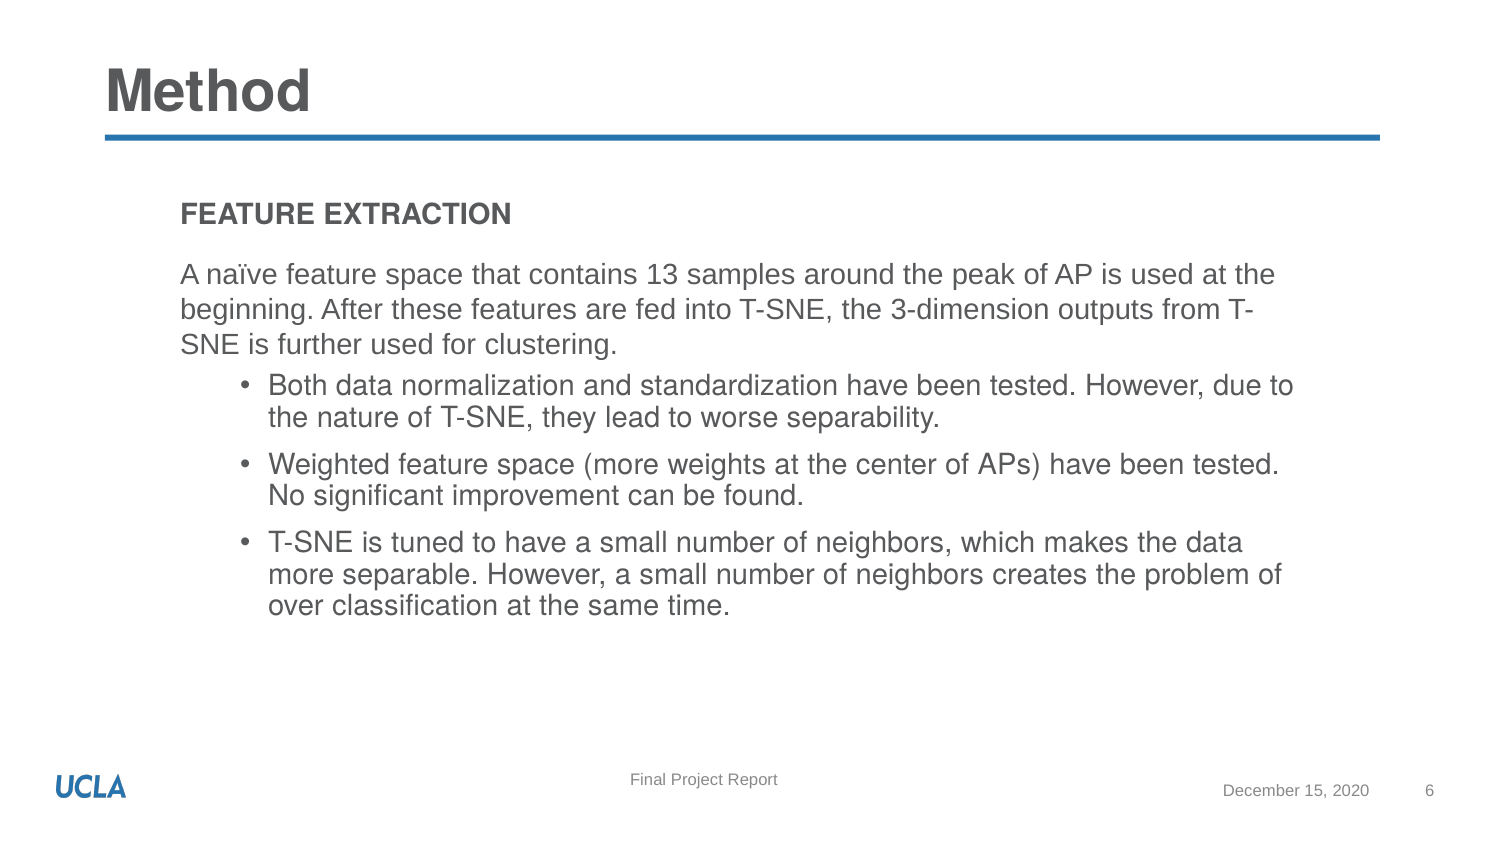

# Method
Feature Extraction
A naïve feature space that contains 13 samples around the peak of AP is used at the beginning. After these features are fed into T-SNE, the 3-dimension outputs from T-SNE is further used for clustering.
Both data normalization and standardization have been tested. However, due to the nature of T-SNE, they lead to worse separability.
Weighted feature space (more weights at the center of APs) have been tested. No significant improvement can be found.
T-SNE is tuned to have a small number of neighbors, which makes the data more separable. However, a small number of neighbors creates the problem of over classification at the same time.
December 15, 2020
6